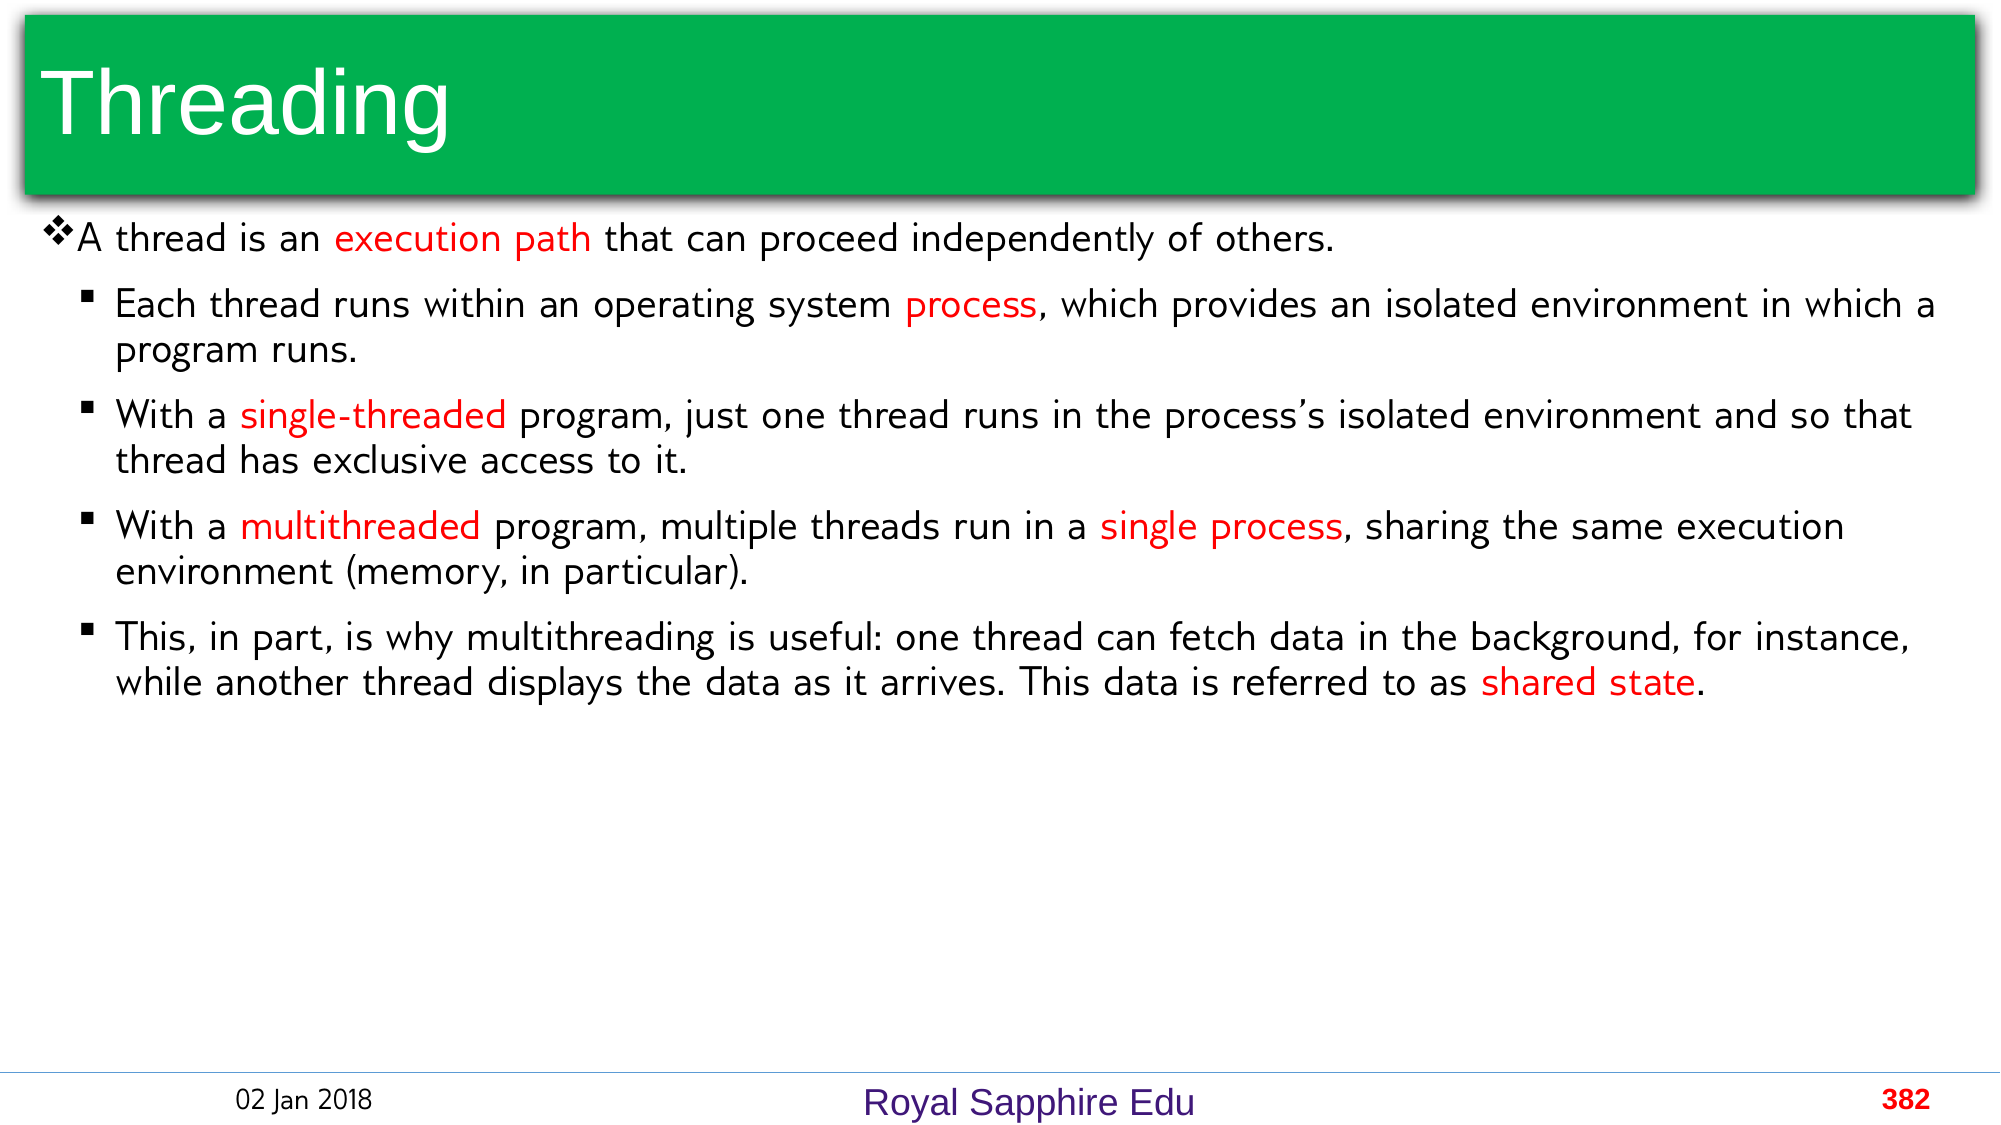

# Threading
A thread is an execution path that can proceed independently of others.
Each thread runs within an operating system process, which provides an isolated environment in which a program runs.
With a single-threaded program, just one thread runs in the process’s isolated environment and so that thread has exclusive access to it.
With a multithreaded program, multiple threads run in a single process, sharing the same execution environment (memory, in particular).
This, in part, is why multithreading is useful: one thread can fetch data in the background, for instance, while another thread displays the data as it arrives. This data is referred to as shared state.
02 Jan 2018
382